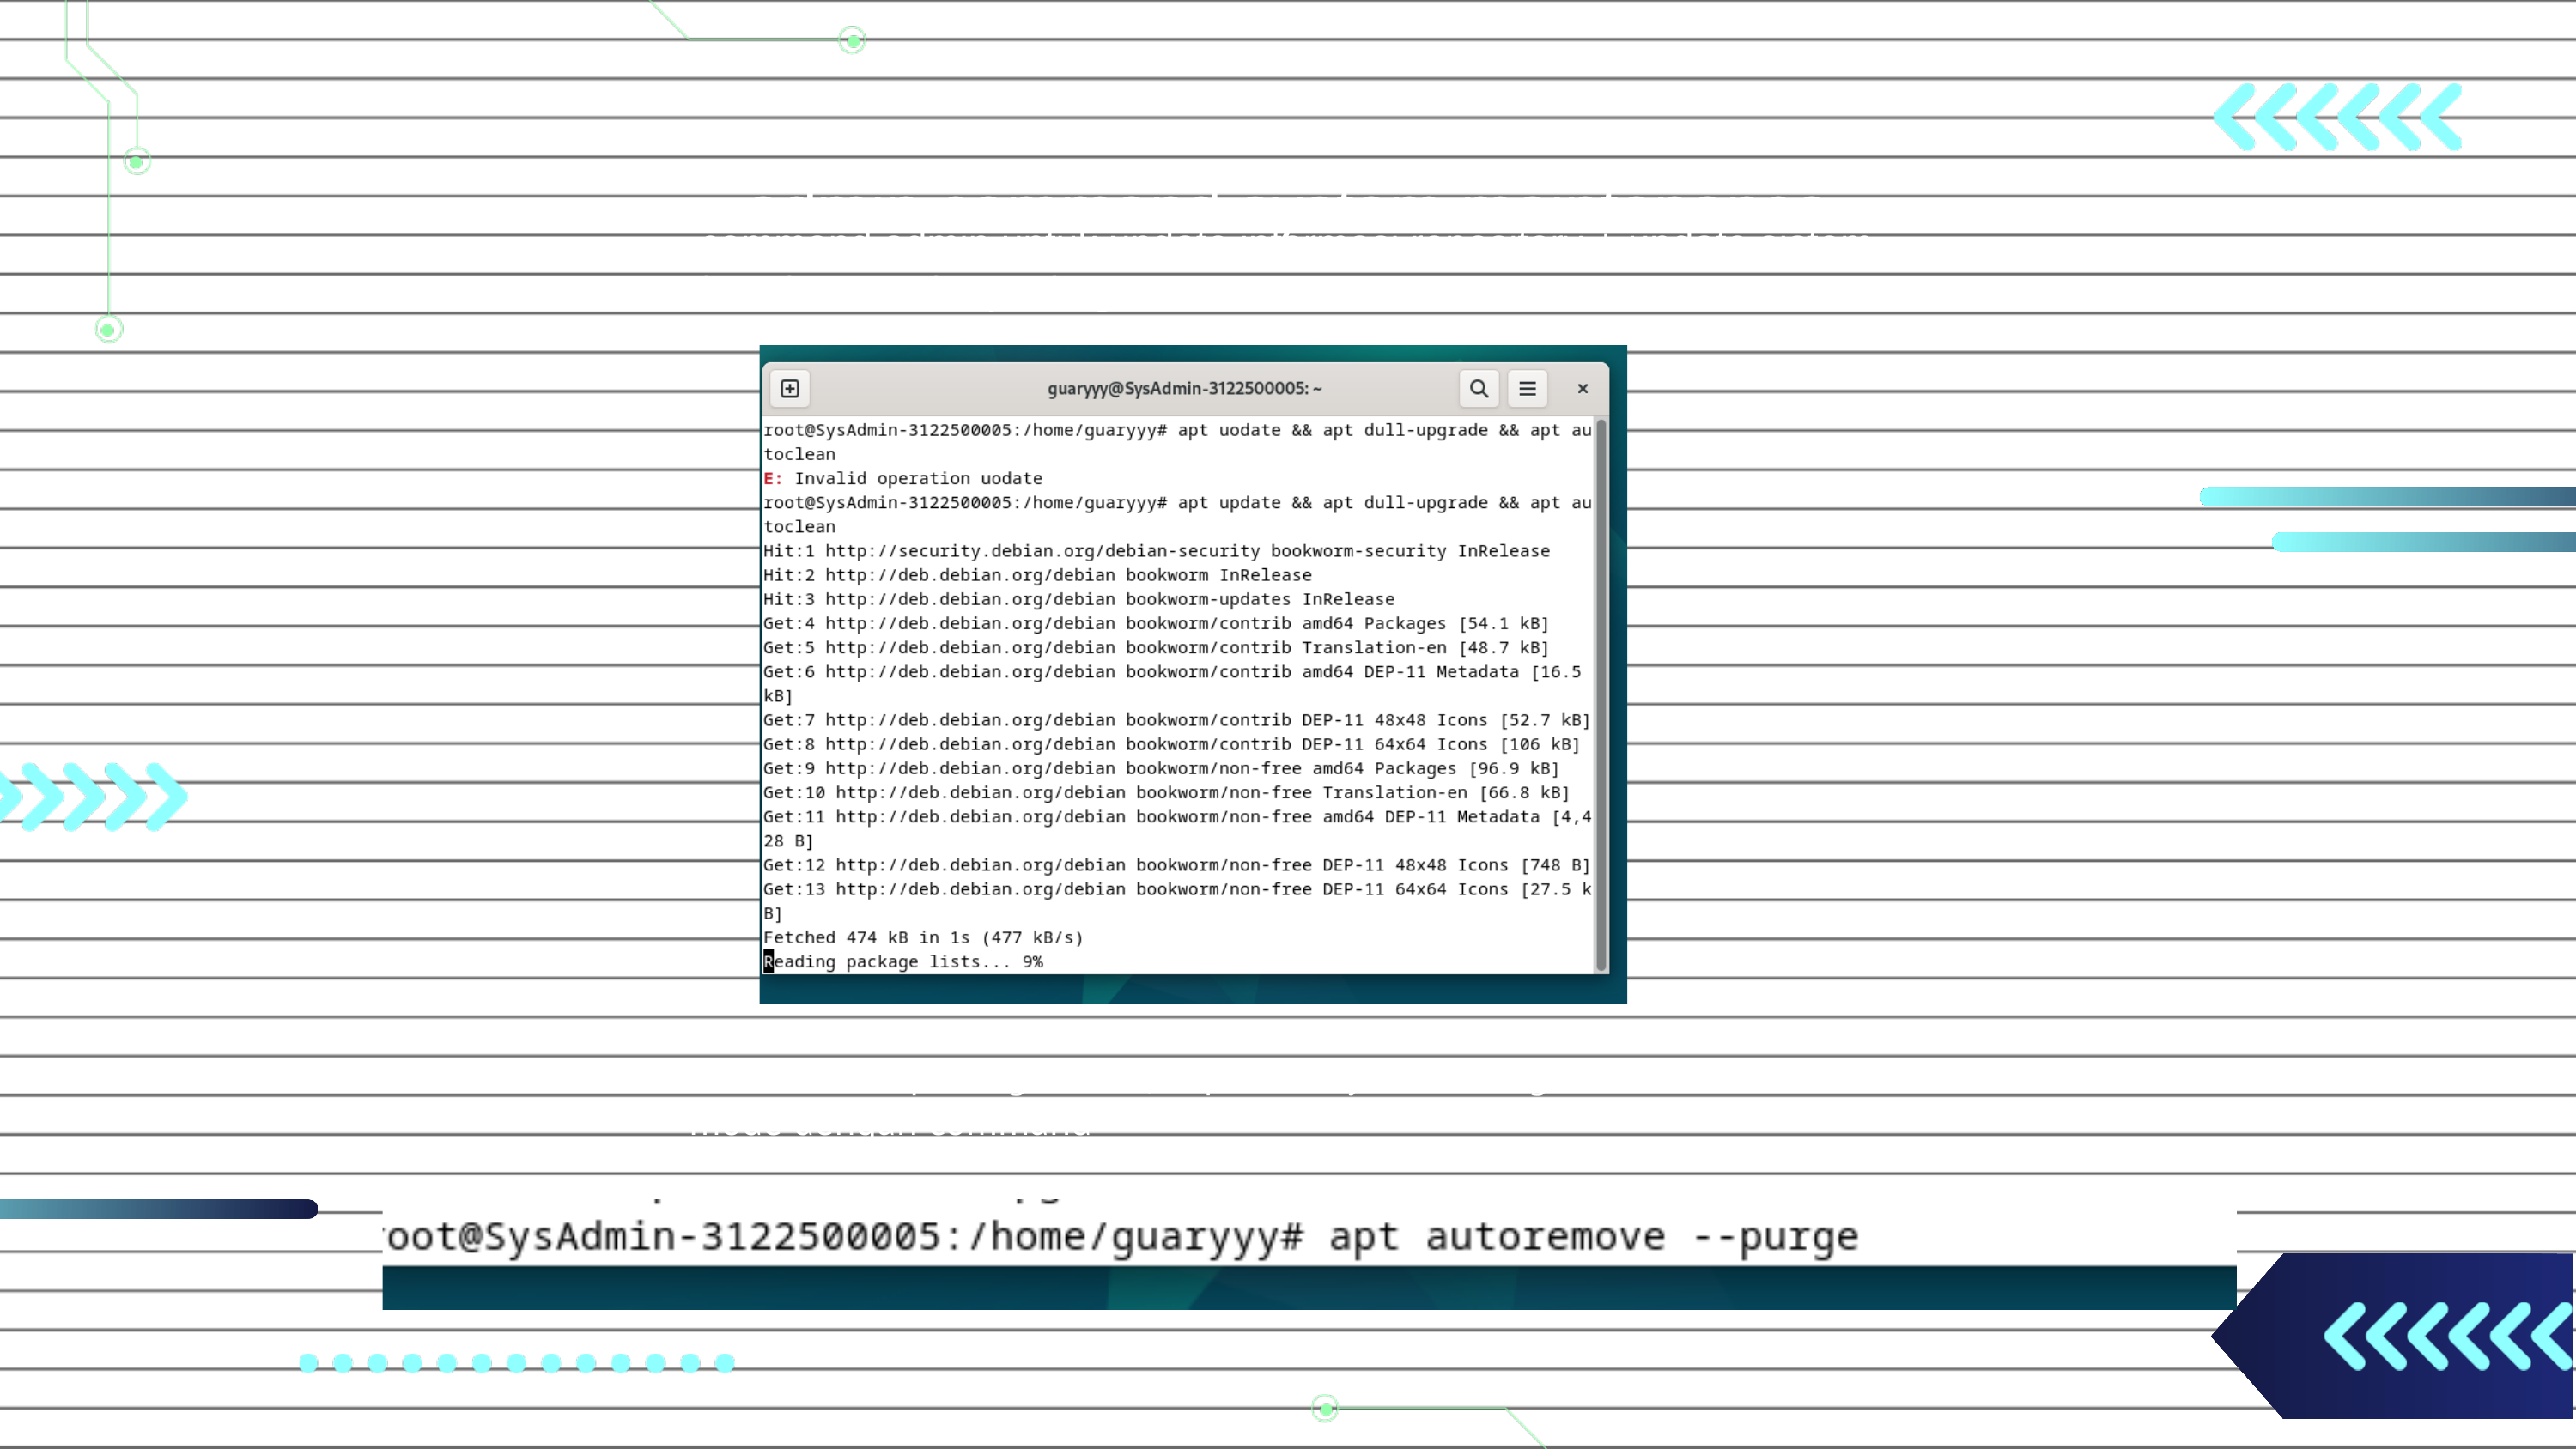

admin command system maintenance

 command admin untuk update informasi repository + update sistem dan clean cache package

untuk delete package salah, dependency dan konfigurasi file di admin mode dengan command